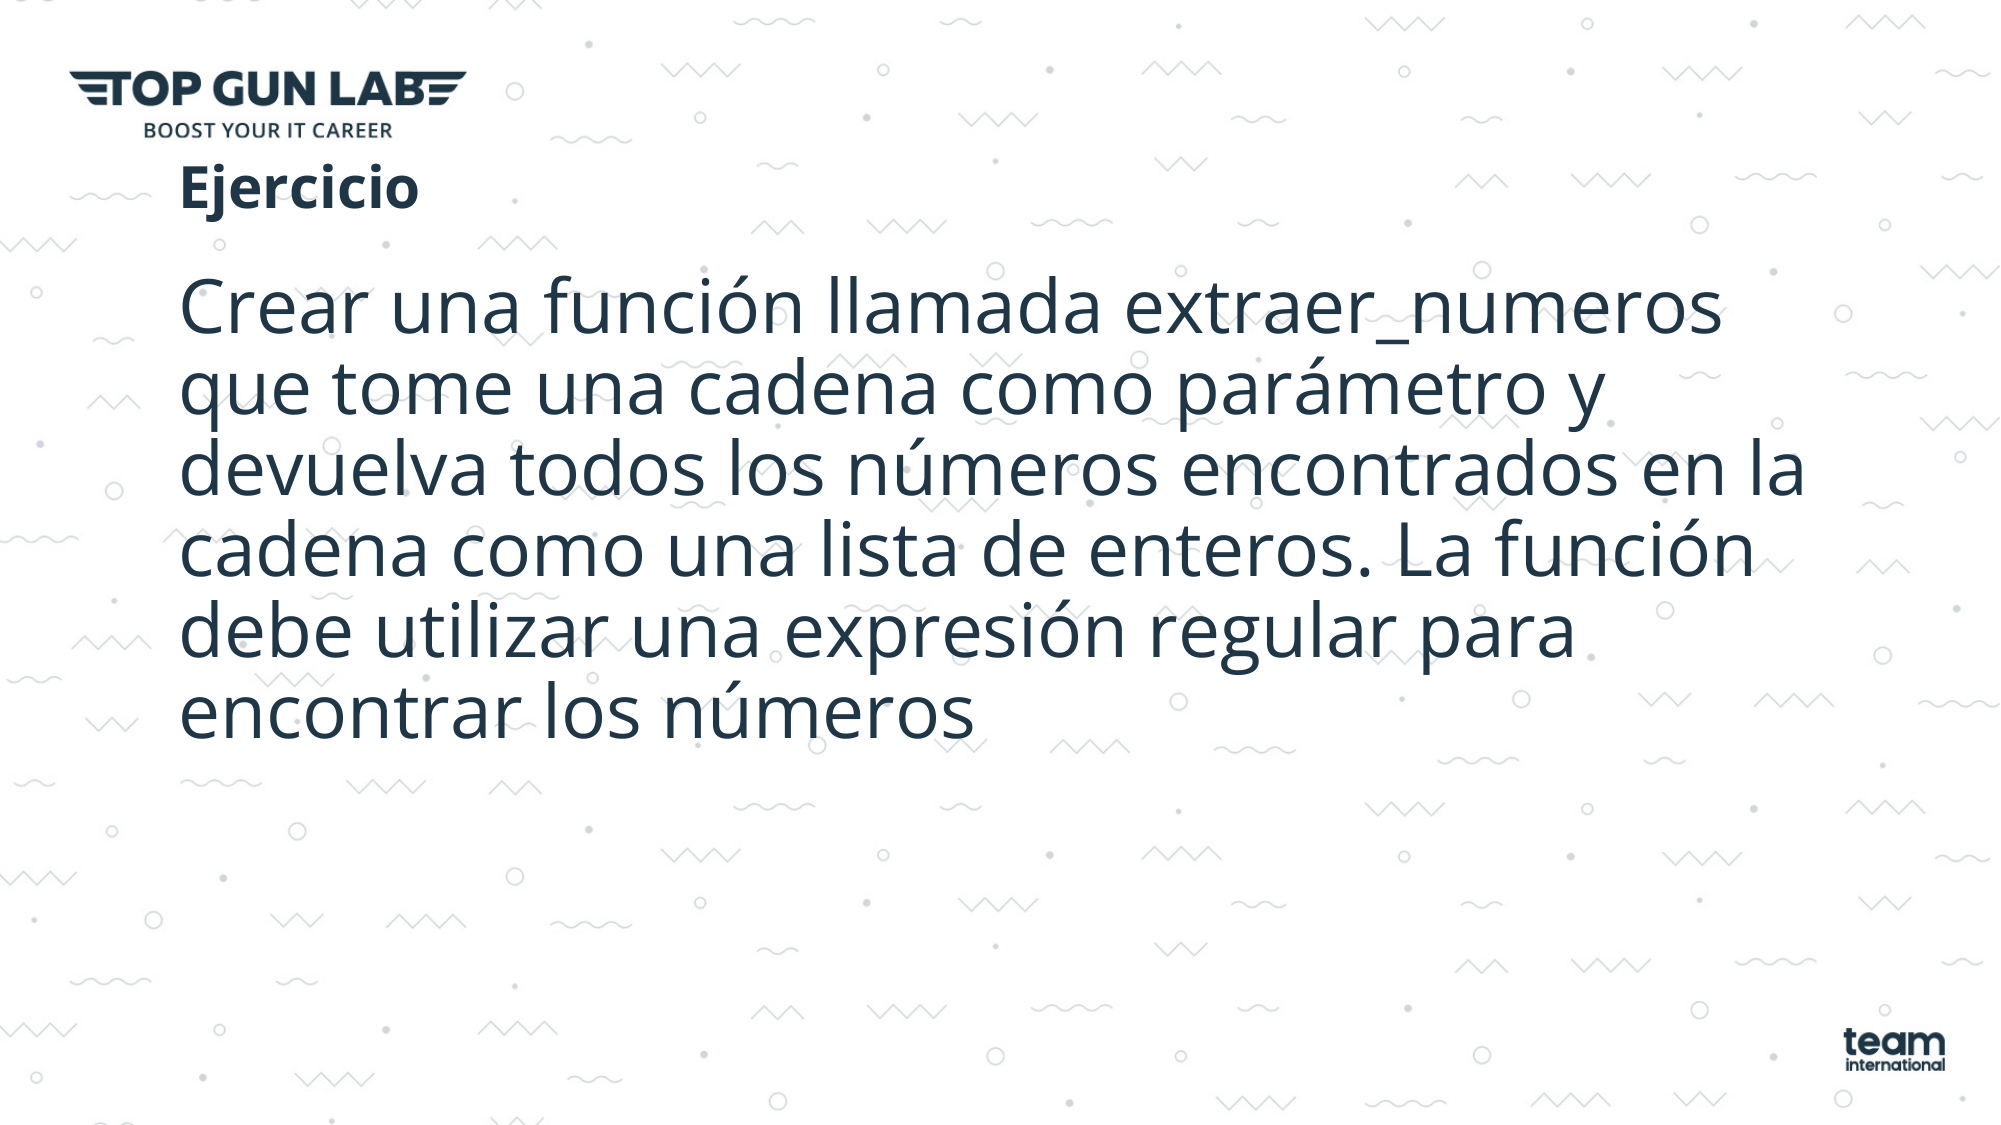

# Ejercicio
Crear una función llamada extraer_numeros que tome una cadena como parámetro y devuelva todos los números encontrados en la cadena como una lista de enteros. La función debe utilizar una expresión regular para encontrar los números